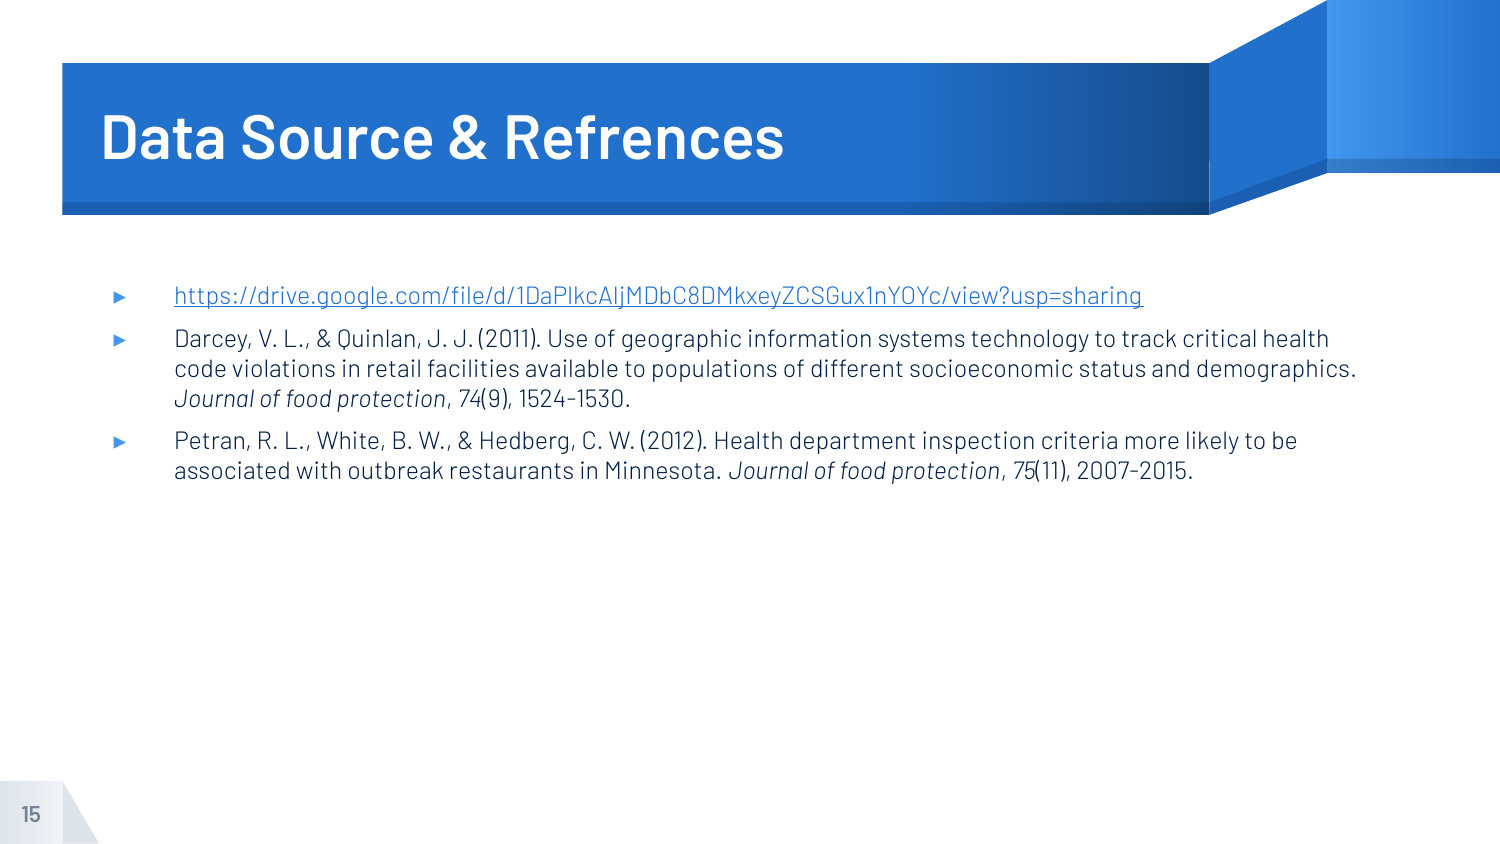

# Data Source & Refrences
https://drive.google.com/file/d/1DaPlkcAIjMDbC8DMkxeyZCSGux1nYOYc/view?usp=sharing
Darcey, V. L., & Quinlan, J. J. (2011). Use of geographic information systems technology to track critical health code violations in retail facilities available to populations of different socioeconomic status and demographics. Journal of food protection, 74(9), 1524-1530.
Petran, R. L., White, B. W., & Hedberg, C. W. (2012). Health department inspection criteria more likely to be associated with outbreak restaurants in Minnesota. Journal of food protection, 75(11), 2007-2015.

15